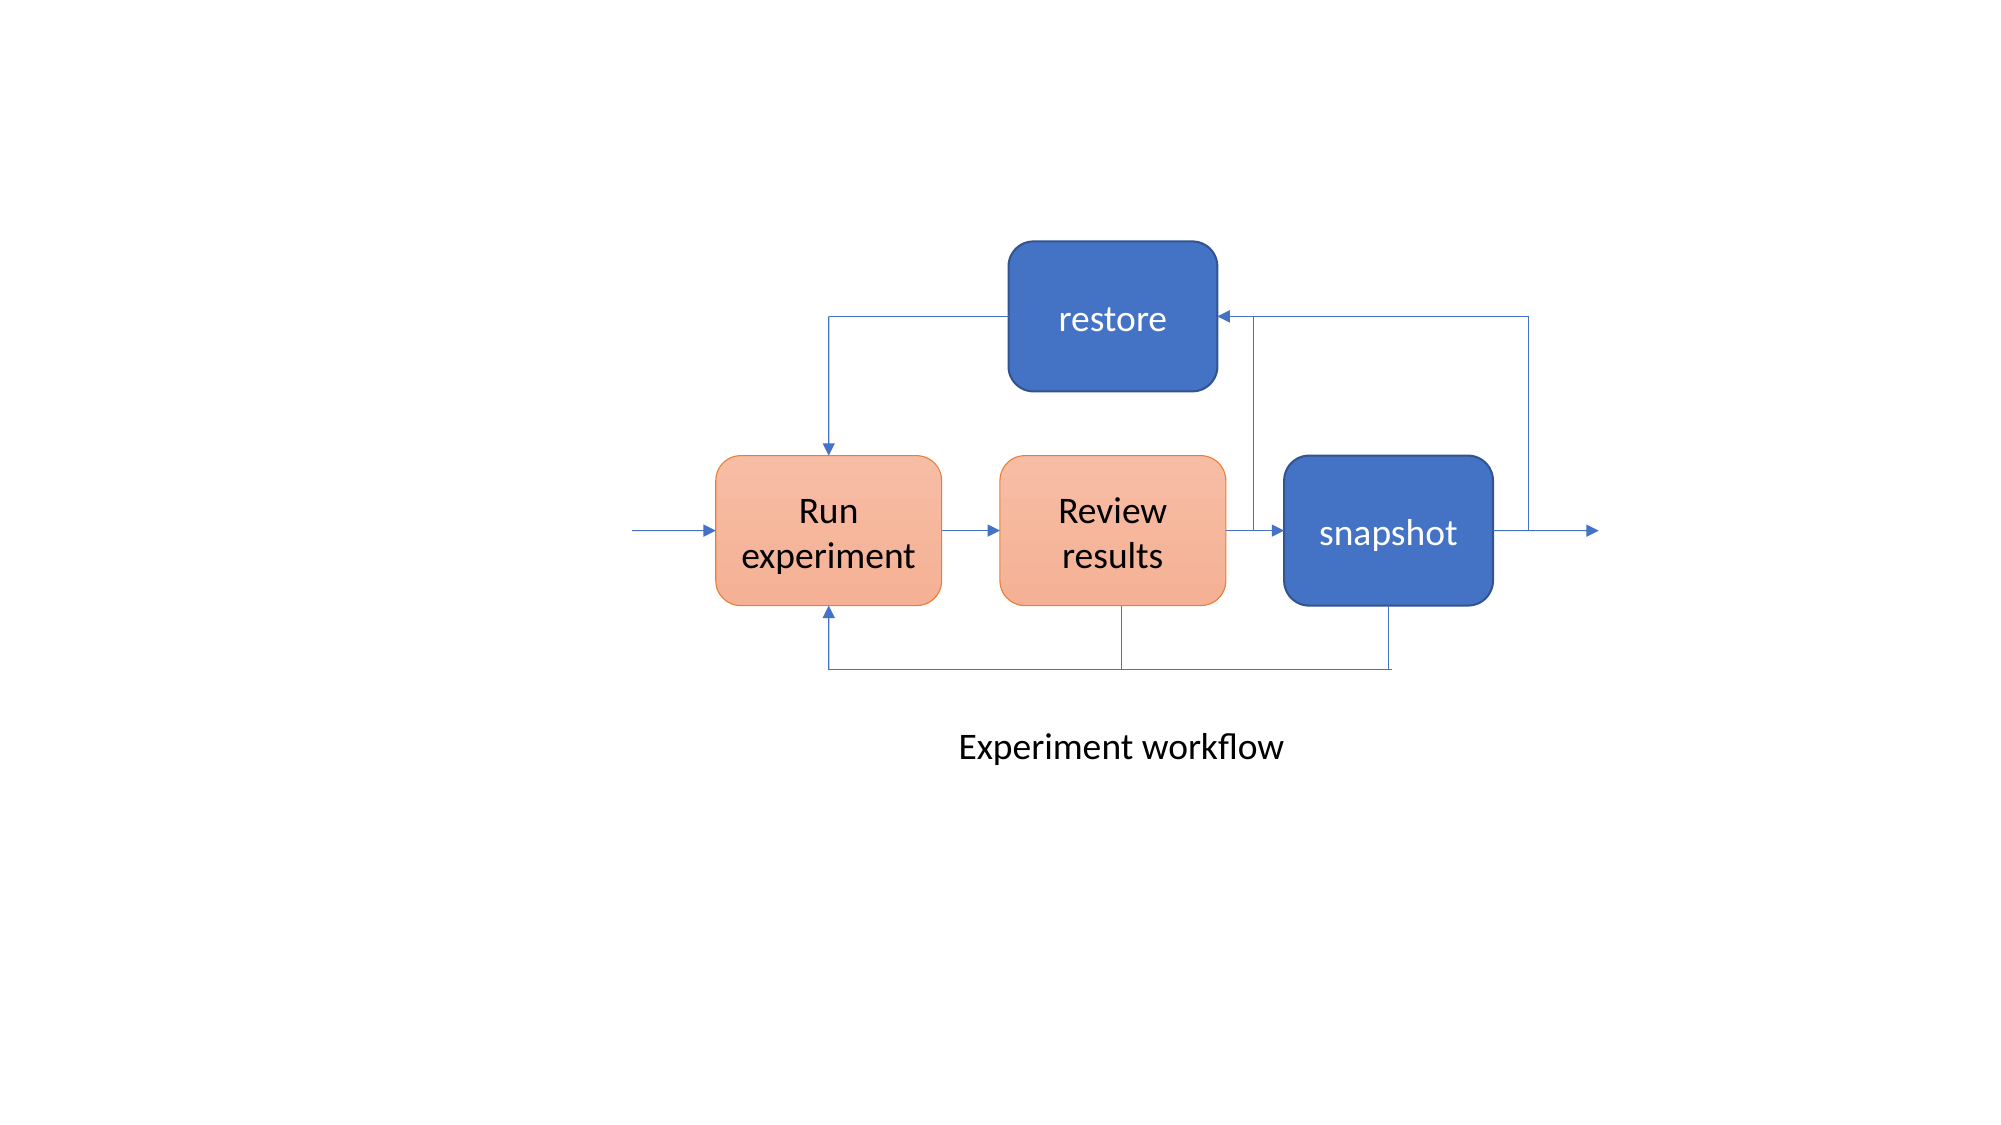

restore
Run
experiment
Review
results
snapshot
Experiment workflow